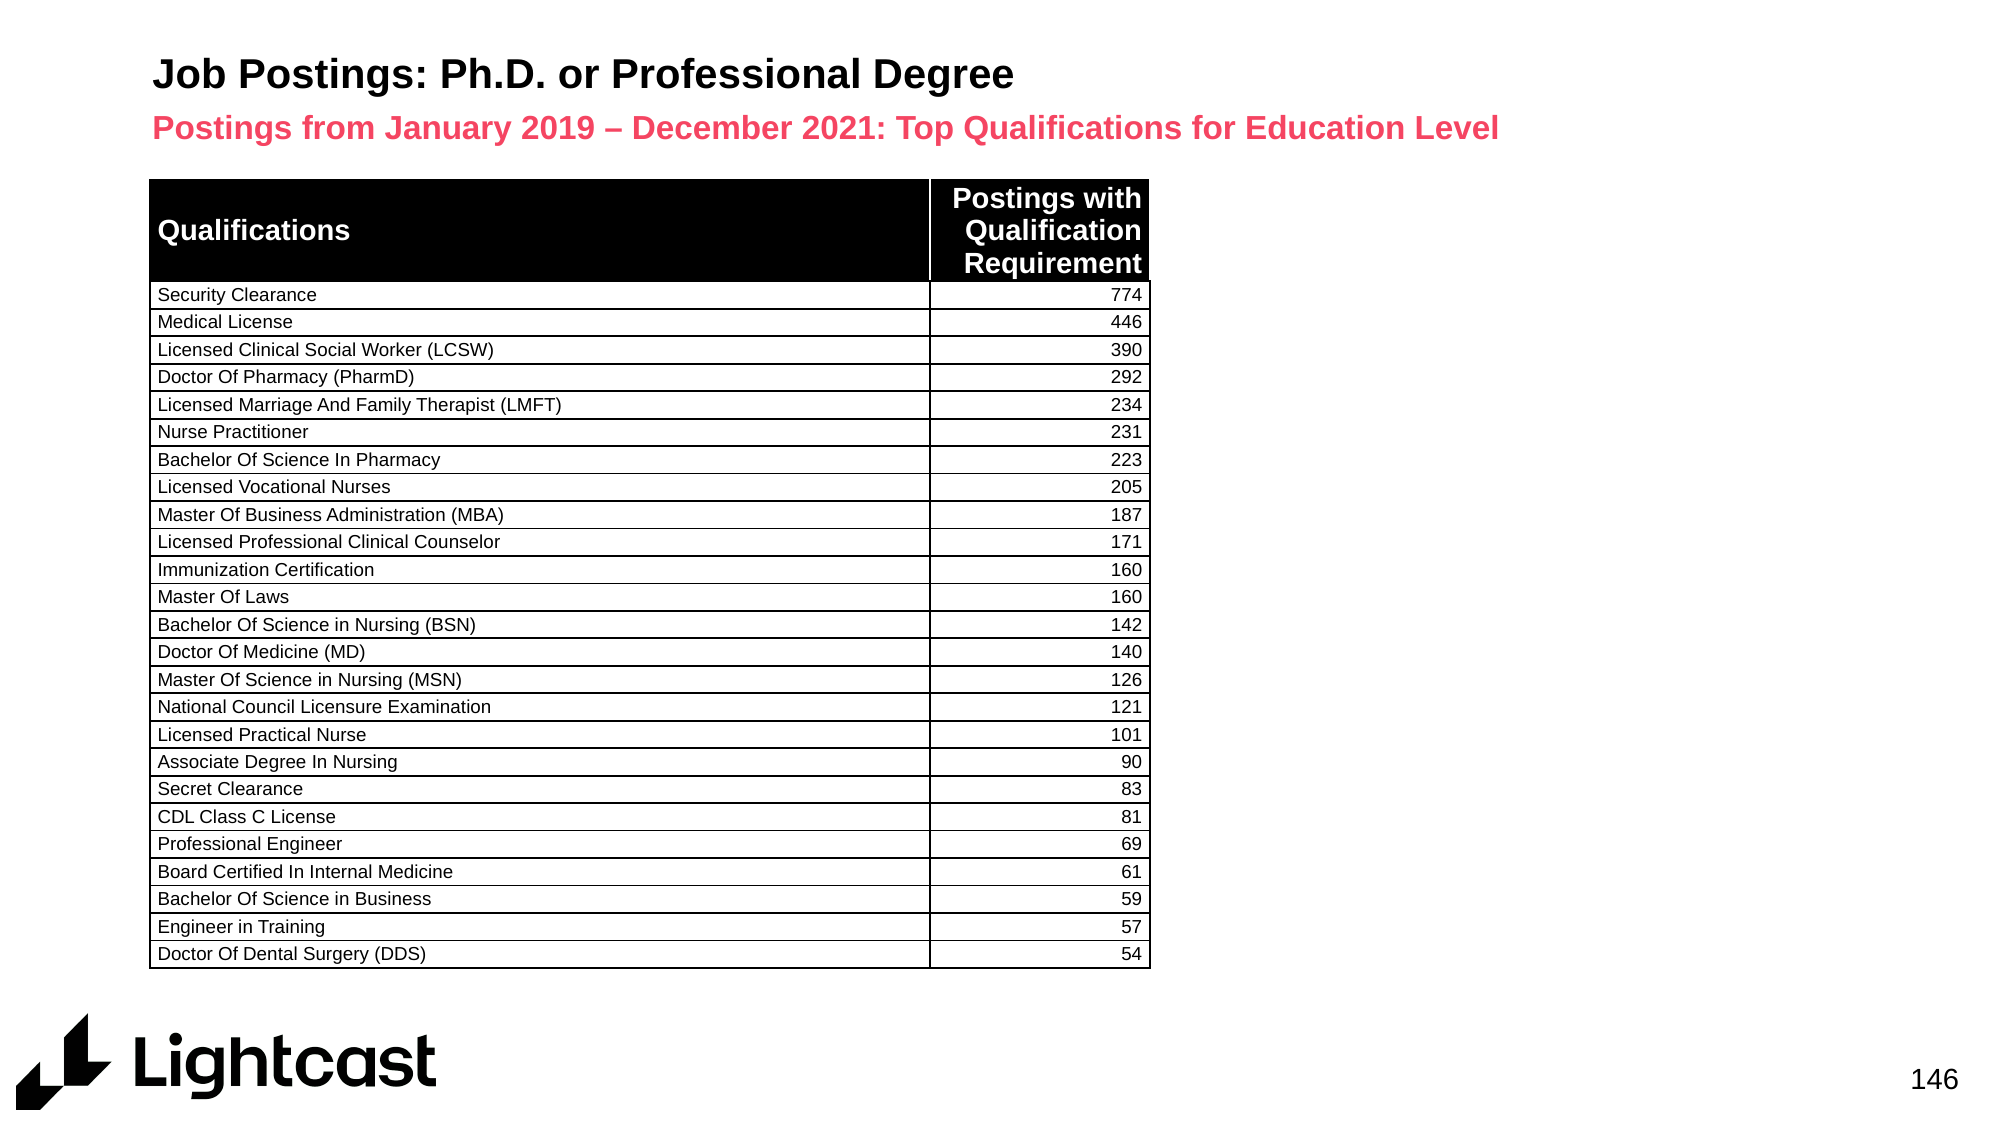

# Job Postings: Ph.D. or Professional Degree
Postings from January 2019 – December 2021: Top Qualifications for Education Level
| Qualifications | Postings with Qualification Requirement |
| --- | --- |
| Security Clearance | 774 |
| Medical License | 446 |
| Licensed Clinical Social Worker (LCSW) | 390 |
| Doctor Of Pharmacy (PharmD) | 292 |
| Licensed Marriage And Family Therapist (LMFT) | 234 |
| Nurse Practitioner | 231 |
| Bachelor Of Science In Pharmacy | 223 |
| Licensed Vocational Nurses | 205 |
| Master Of Business Administration (MBA) | 187 |
| Licensed Professional Clinical Counselor | 171 |
| Immunization Certification | 160 |
| Master Of Laws | 160 |
| Bachelor Of Science in Nursing (BSN) | 142 |
| Doctor Of Medicine (MD) | 140 |
| Master Of Science in Nursing (MSN) | 126 |
| National Council Licensure Examination | 121 |
| Licensed Practical Nurse | 101 |
| Associate Degree In Nursing | 90 |
| Secret Clearance | 83 |
| CDL Class C License | 81 |
| Professional Engineer | 69 |
| Board Certified In Internal Medicine | 61 |
| Bachelor Of Science in Business | 59 |
| Engineer in Training | 57 |
| Doctor Of Dental Surgery (DDS) | 54 |